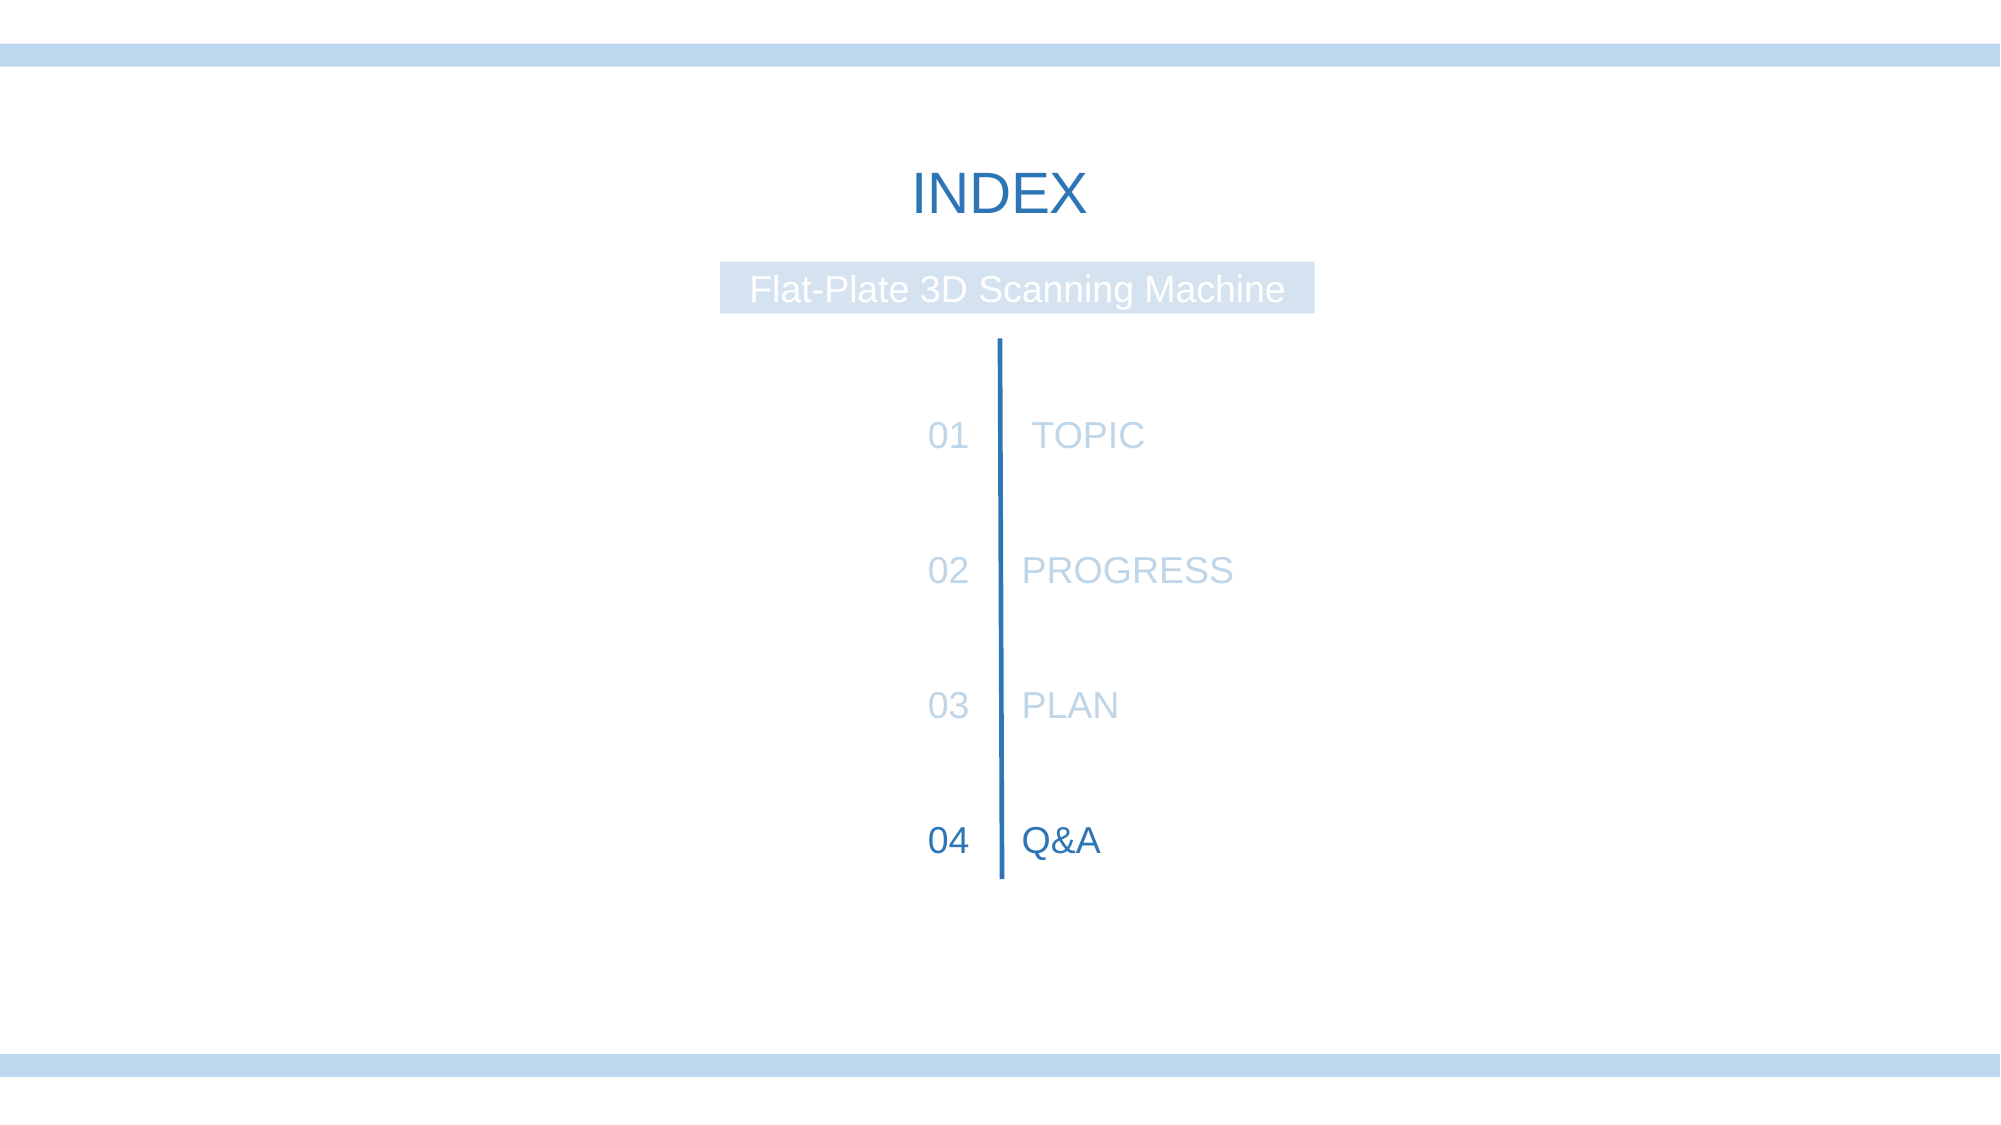

INDEX
Flat-Plate 3D Scanning Machine
01      TOPIC
02     PROGRESS
03     PLAN
04     Q&A